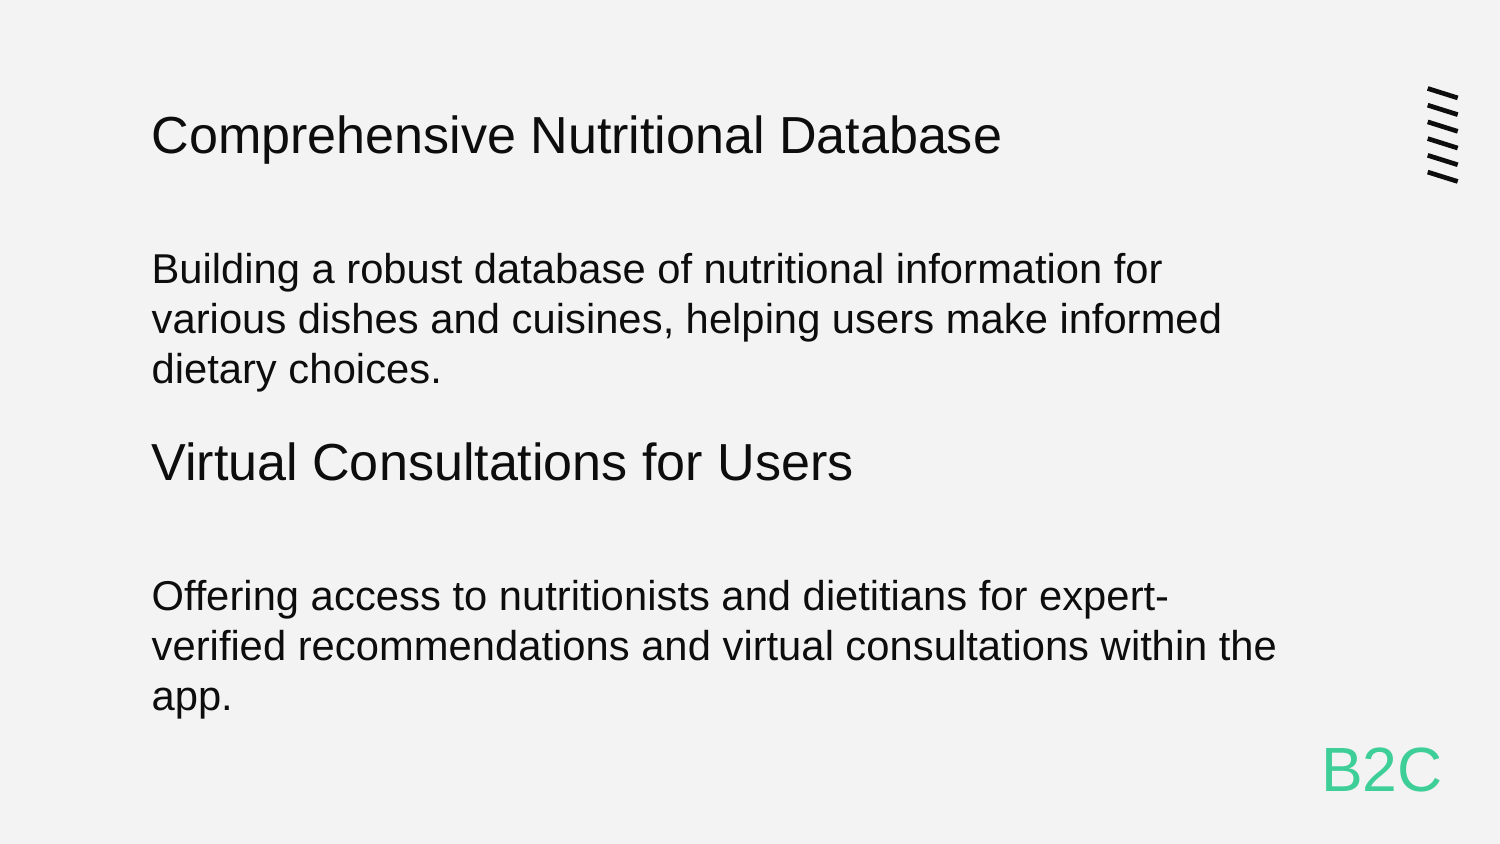

# Comprehensive Nutritional Database
Building a robust database of nutritional information for various dishes and cuisines, helping users make informed dietary choices.
Virtual Consultations for Users
Offering access to nutritionists and dietitians for expert-verified recommendations and virtual consultations within the app.
B2C